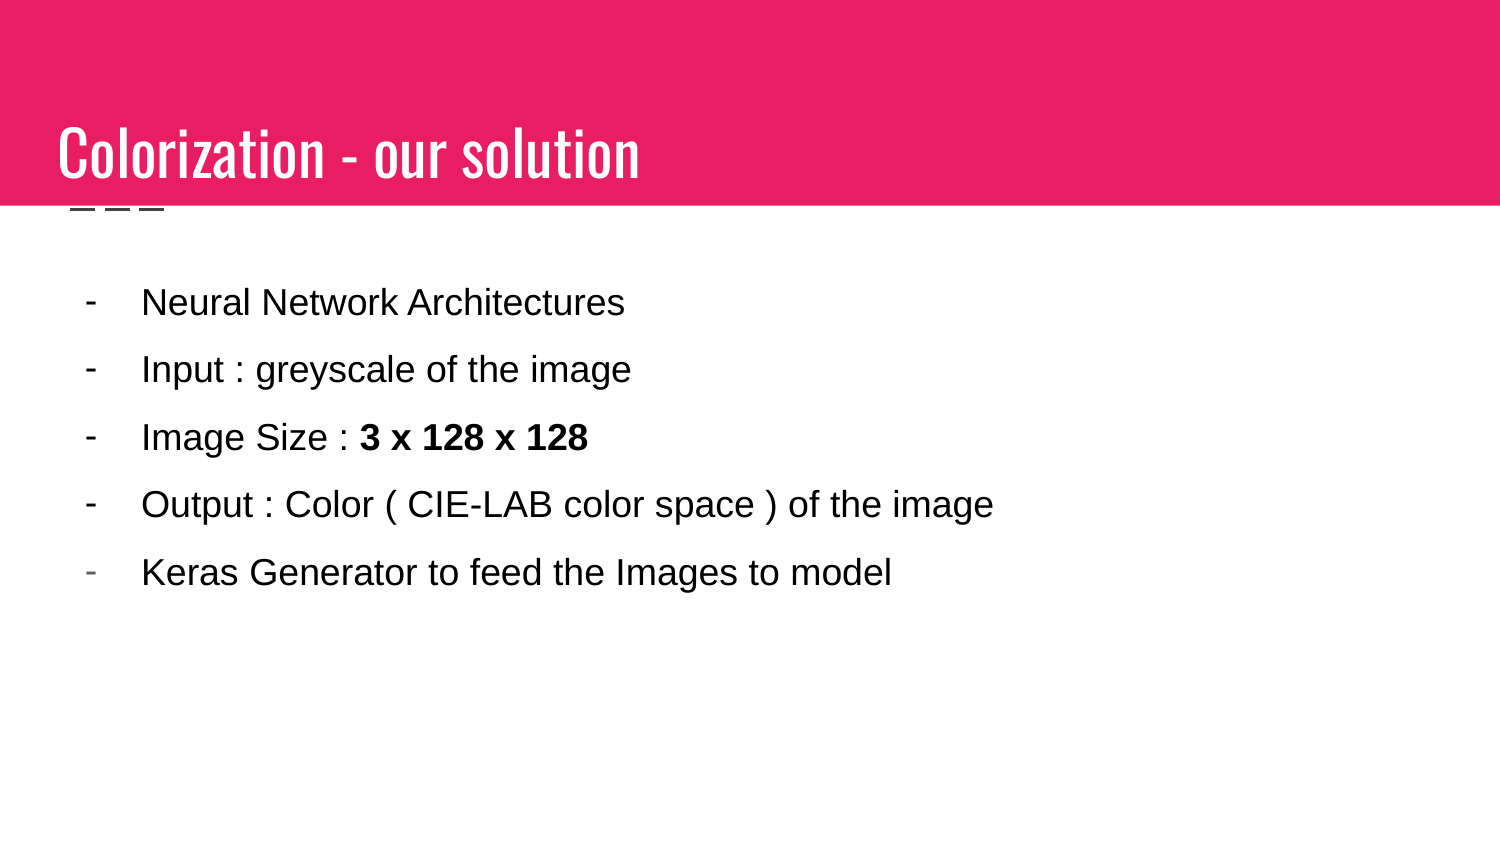

Colorization - our solution
Neural Network Architectures
Input : greyscale of the image
Image Size : 3 x 128 x 128
Output : Color ( CIE-LAB color space ) of the image
Keras Generator to feed the Images to model